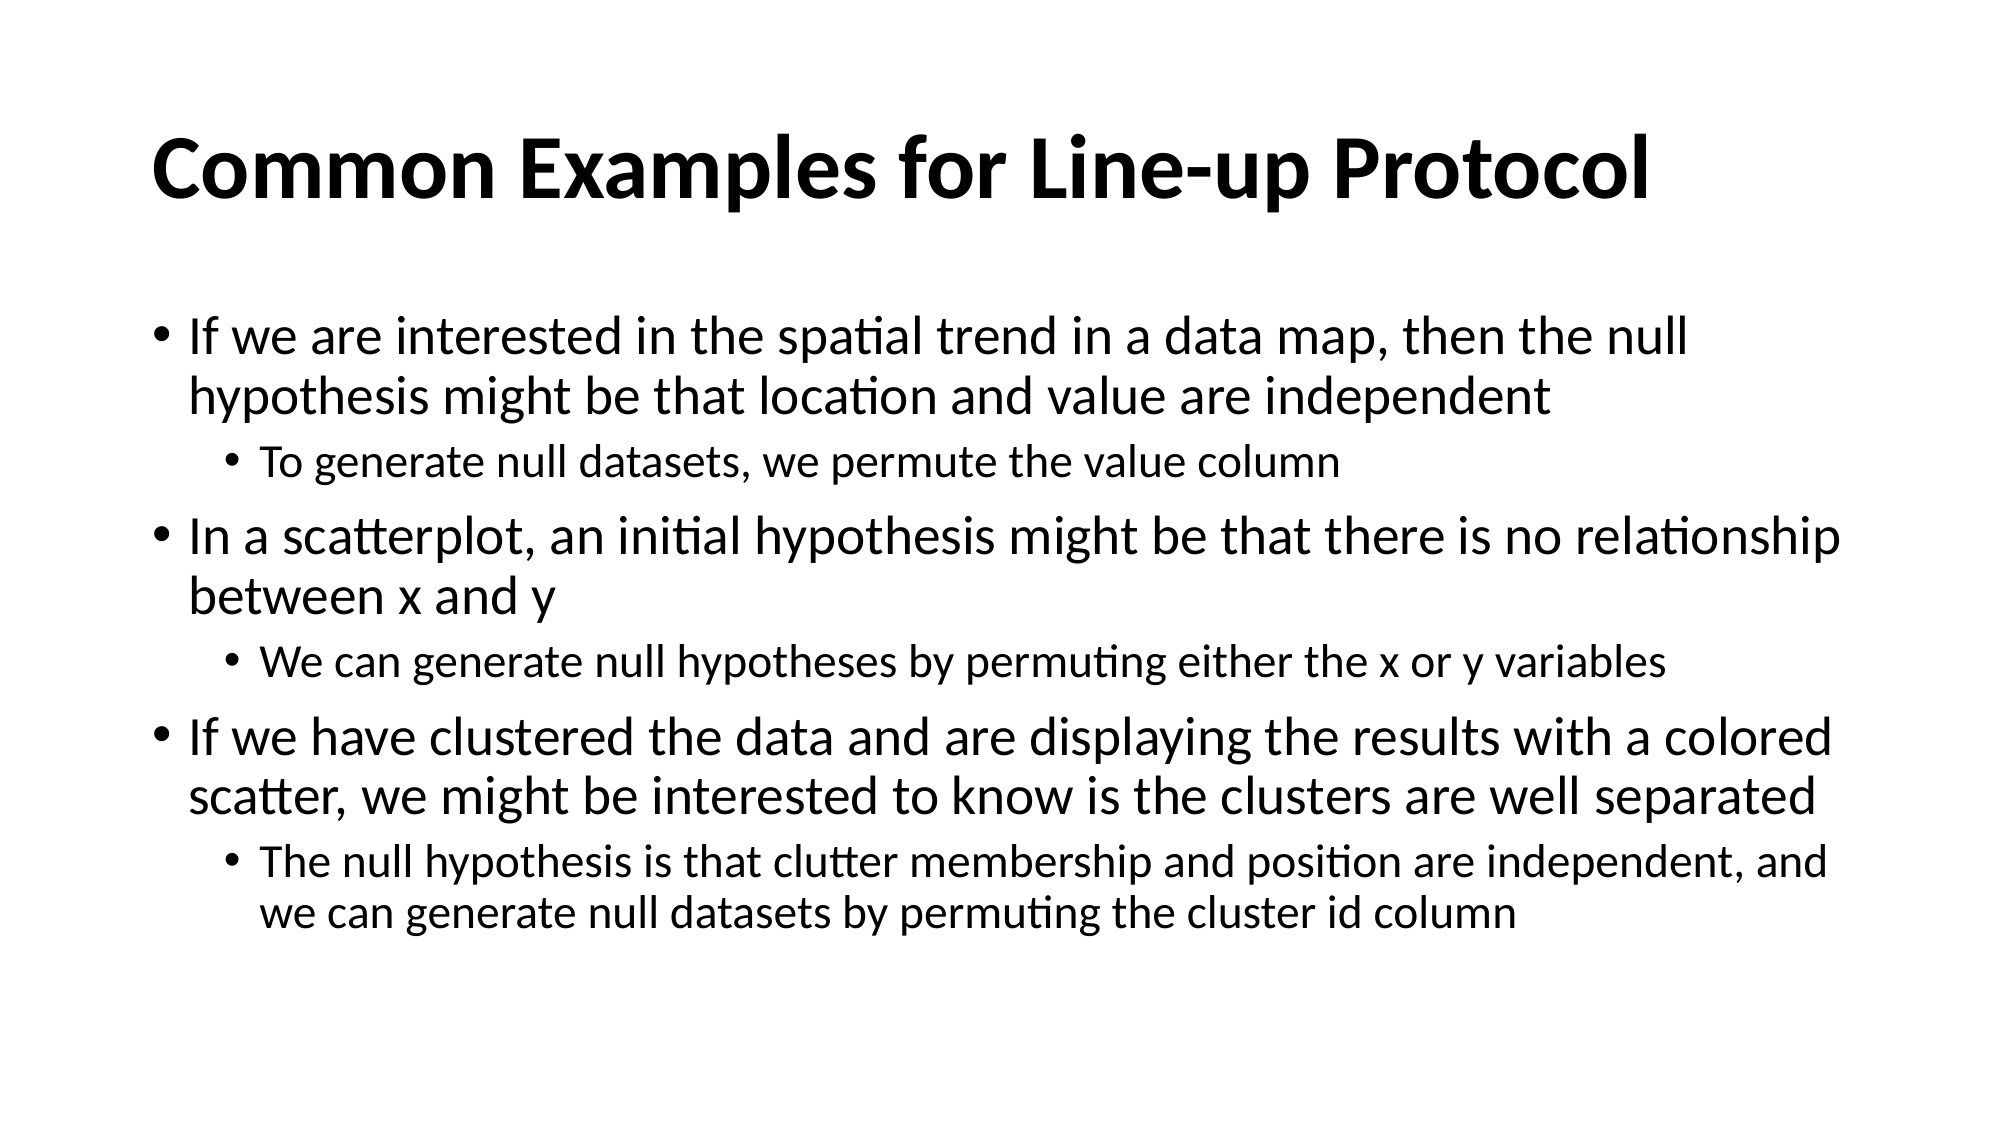

# Common Examples for Line-up Protocol
If we are interested in the spatial trend in a data map, then the null hypothesis might be that location and value are independent
To generate null datasets, we permute the value column
In a scatterplot, an initial hypothesis might be that there is no relationship between x and y
We can generate null hypotheses by permuting either the x or y variables
If we have clustered the data and are displaying the results with a colored scatter, we might be interested to know is the clusters are well separated
The null hypothesis is that clutter membership and position are independent, and we can generate null datasets by permuting the cluster id column